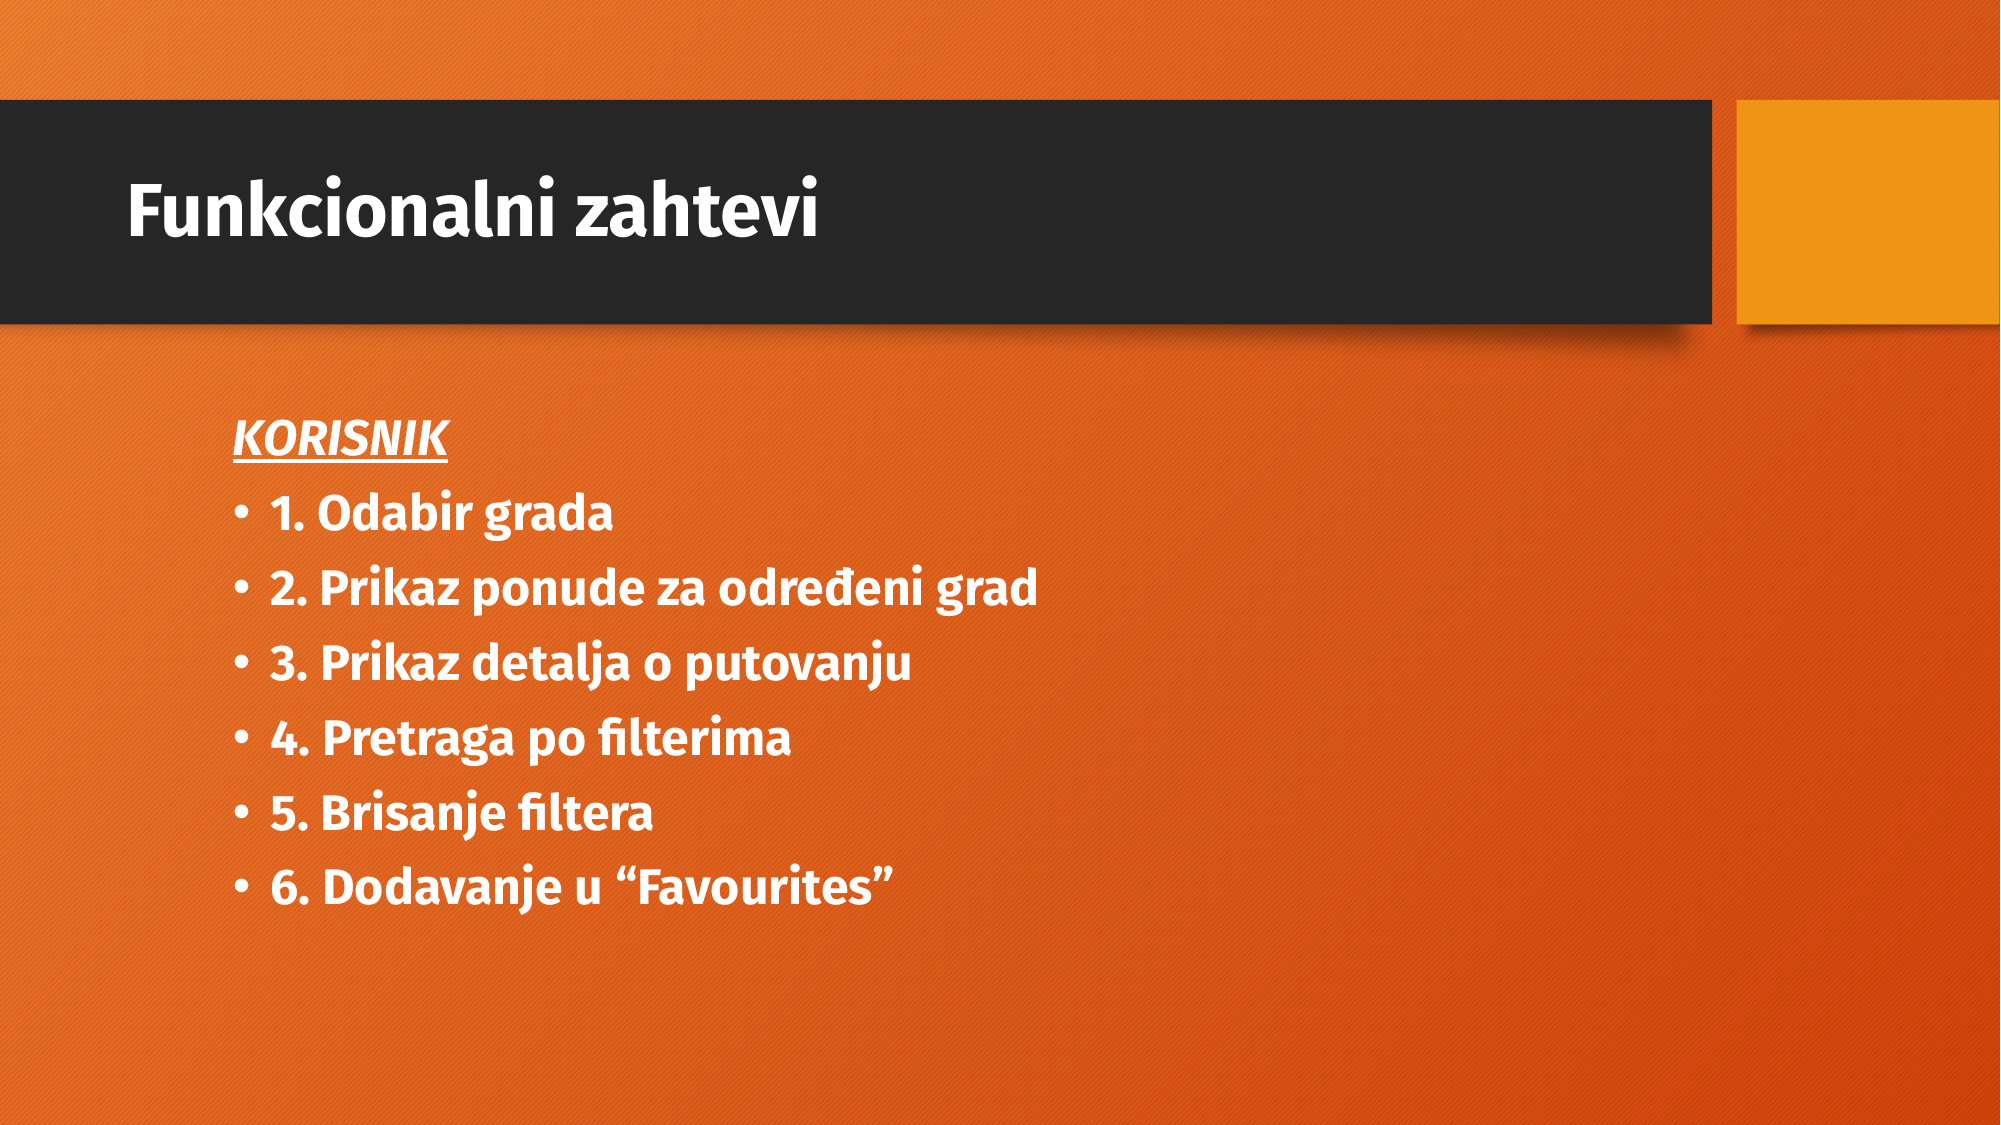

# Funkcionalni zahtevi
KORISNIK
1. Odabir grada
2. Prikaz ponude za određeni grad
3. Prikaz detalja o putovanju
4. Pretraga po filterima
5. Brisanje filtera
6. Dodavanje u “Favourites”